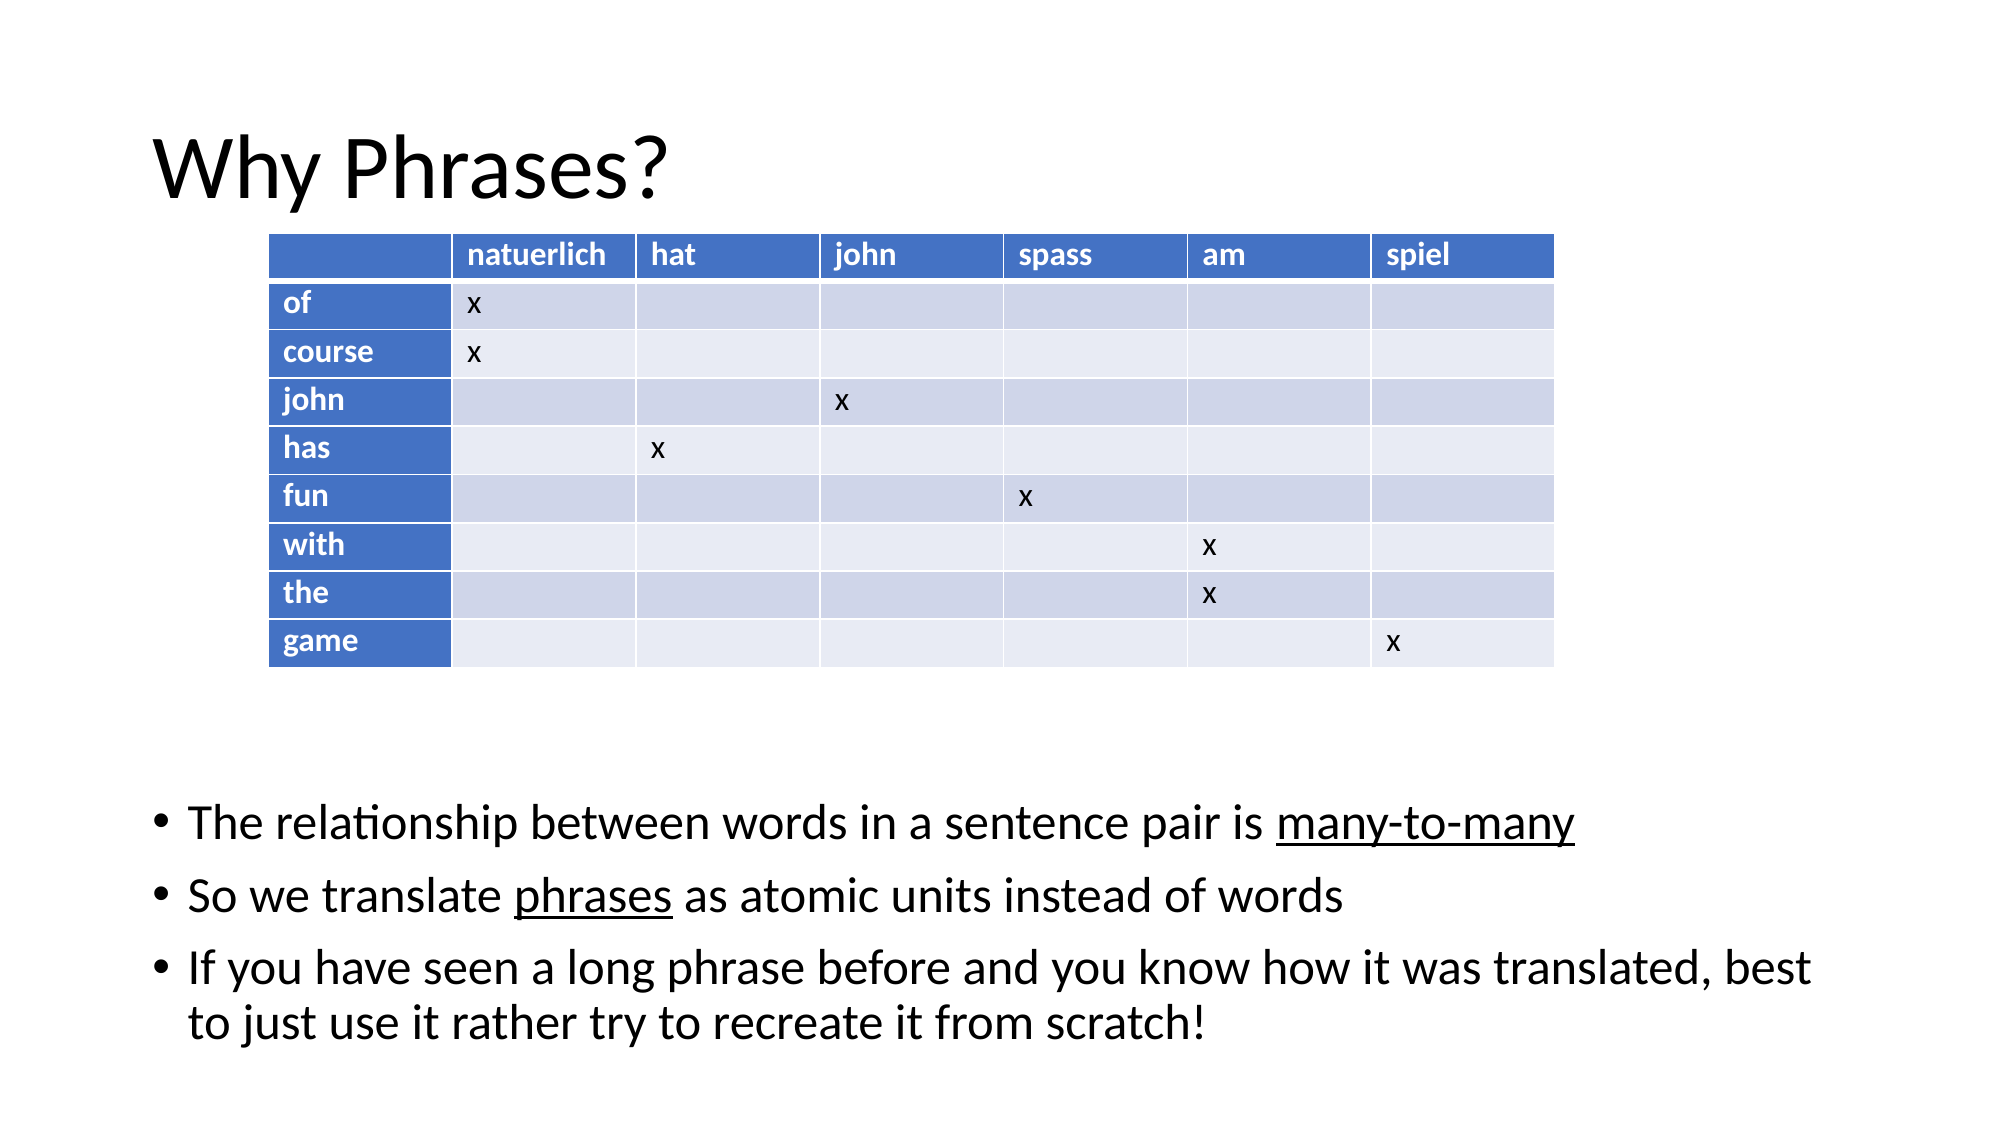

# Why Phrases?
|  | natuerlich | hat | john | spass | am | spiel |
| --- | --- | --- | --- | --- | --- | --- |
| of | x |  |  |  |  |  |
| course | x |  |  |  |  |  |
| john |  |  | x |  |  |  |
| has |  | x |  |  |  |  |
| fun |  |  |  | x |  |  |
| with |  |  |  |  | x |  |
| the |  |  |  |  | x |  |
| game |  |  |  |  |  | x |
The relationship between words in a sentence pair is many-to-many
So we translate phrases as atomic units instead of words
If you have seen a long phrase before and you know how it was translated, best to just use it rather try to recreate it from scratch!